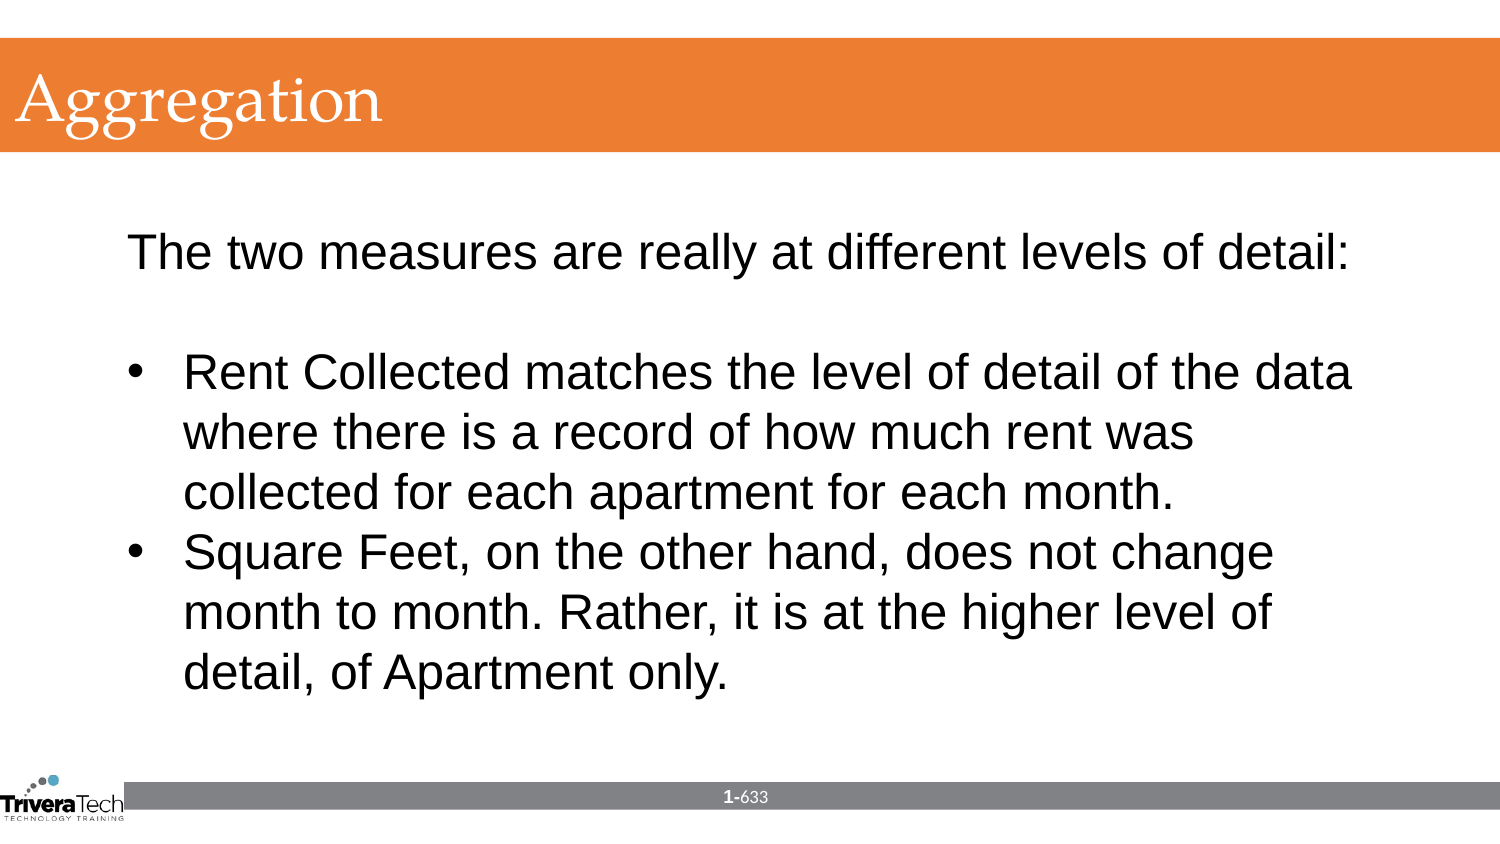

Aggregation
The two measures are really at different levels of detail:

Rent Collected matches the level of detail of the data where there is a record of how much rent was collected for each apartment for each month.
Square Feet, on the other hand, does not change month to month. Rather, it is at the higher level of detail, of Apartment only.
1-633